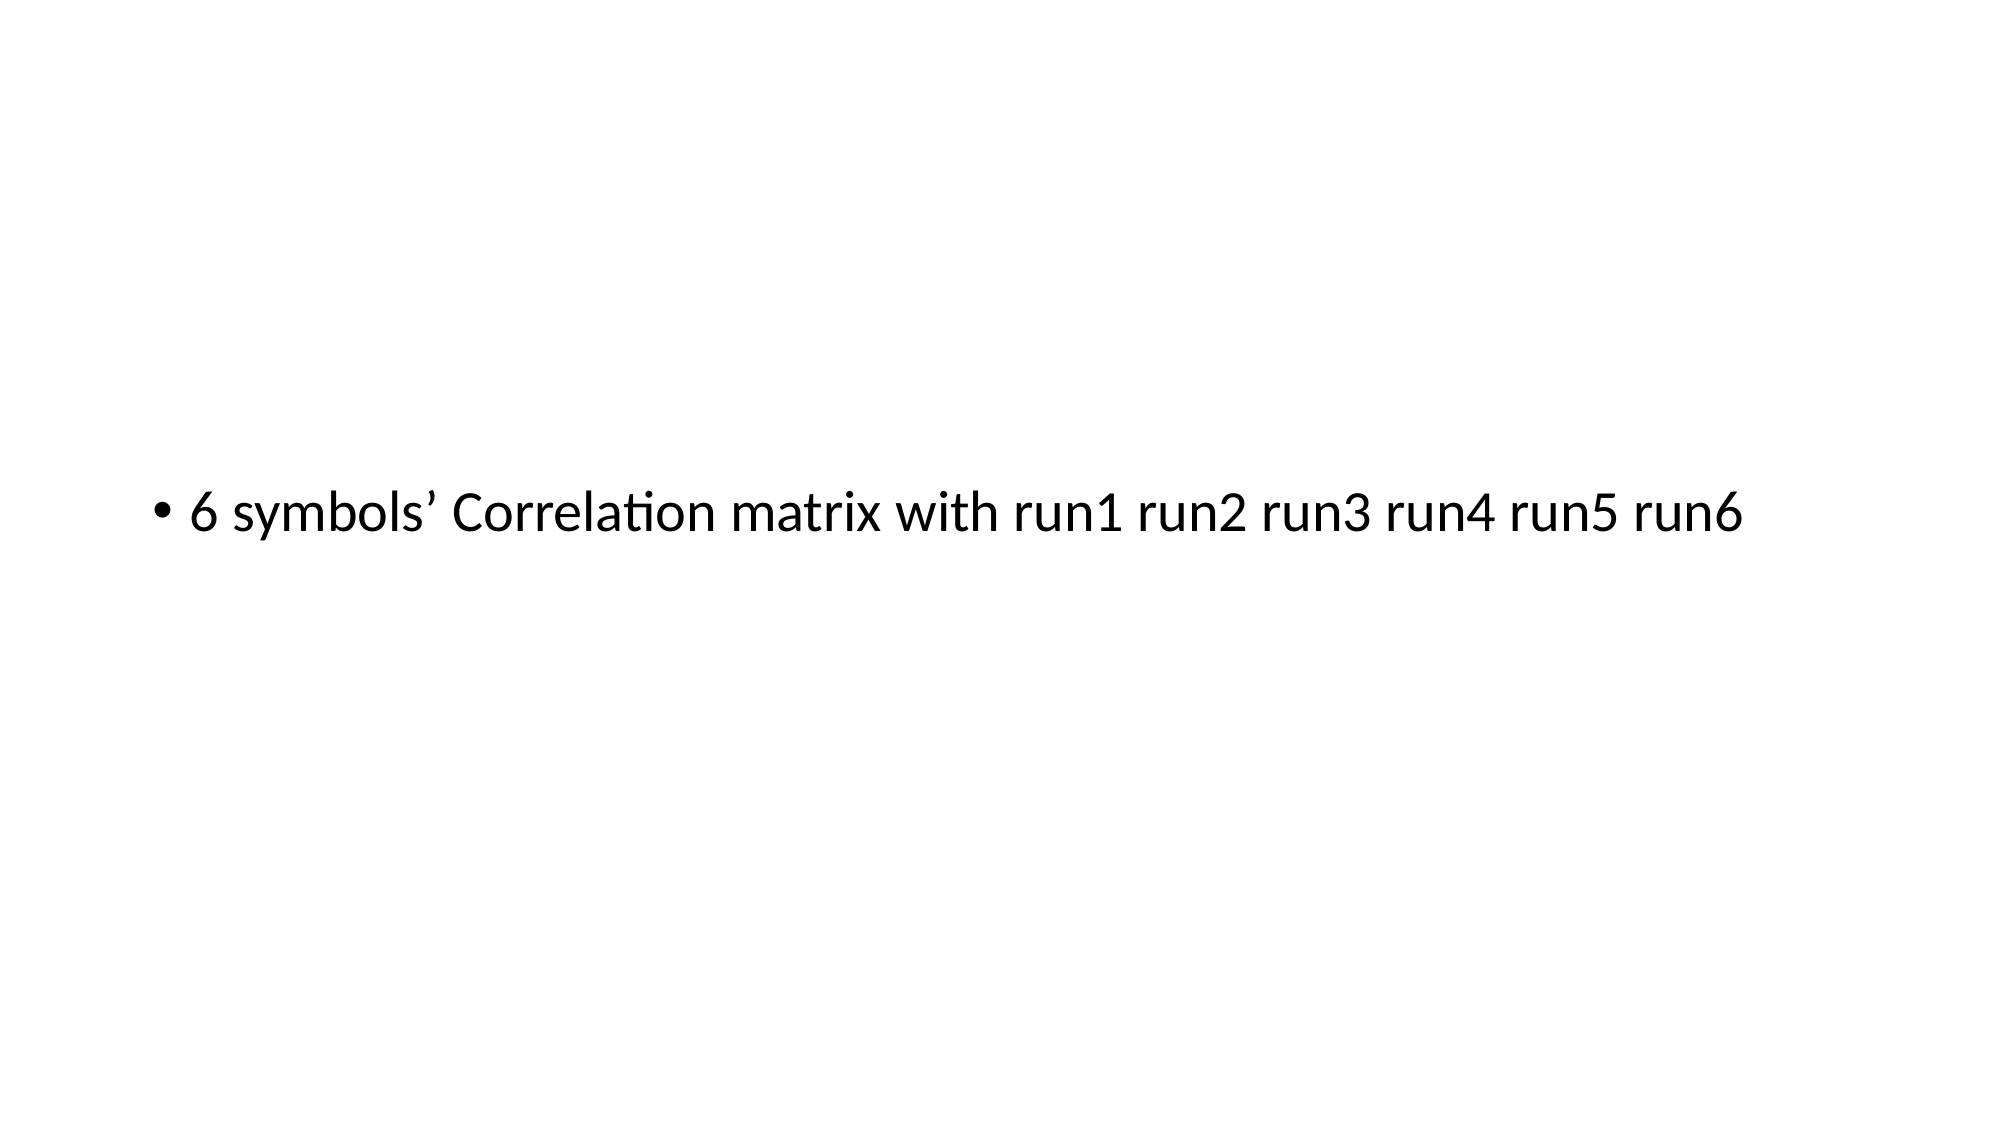

#

6 symbols’ Correlation matrix with run1 run2 run3 run4 run5 run6